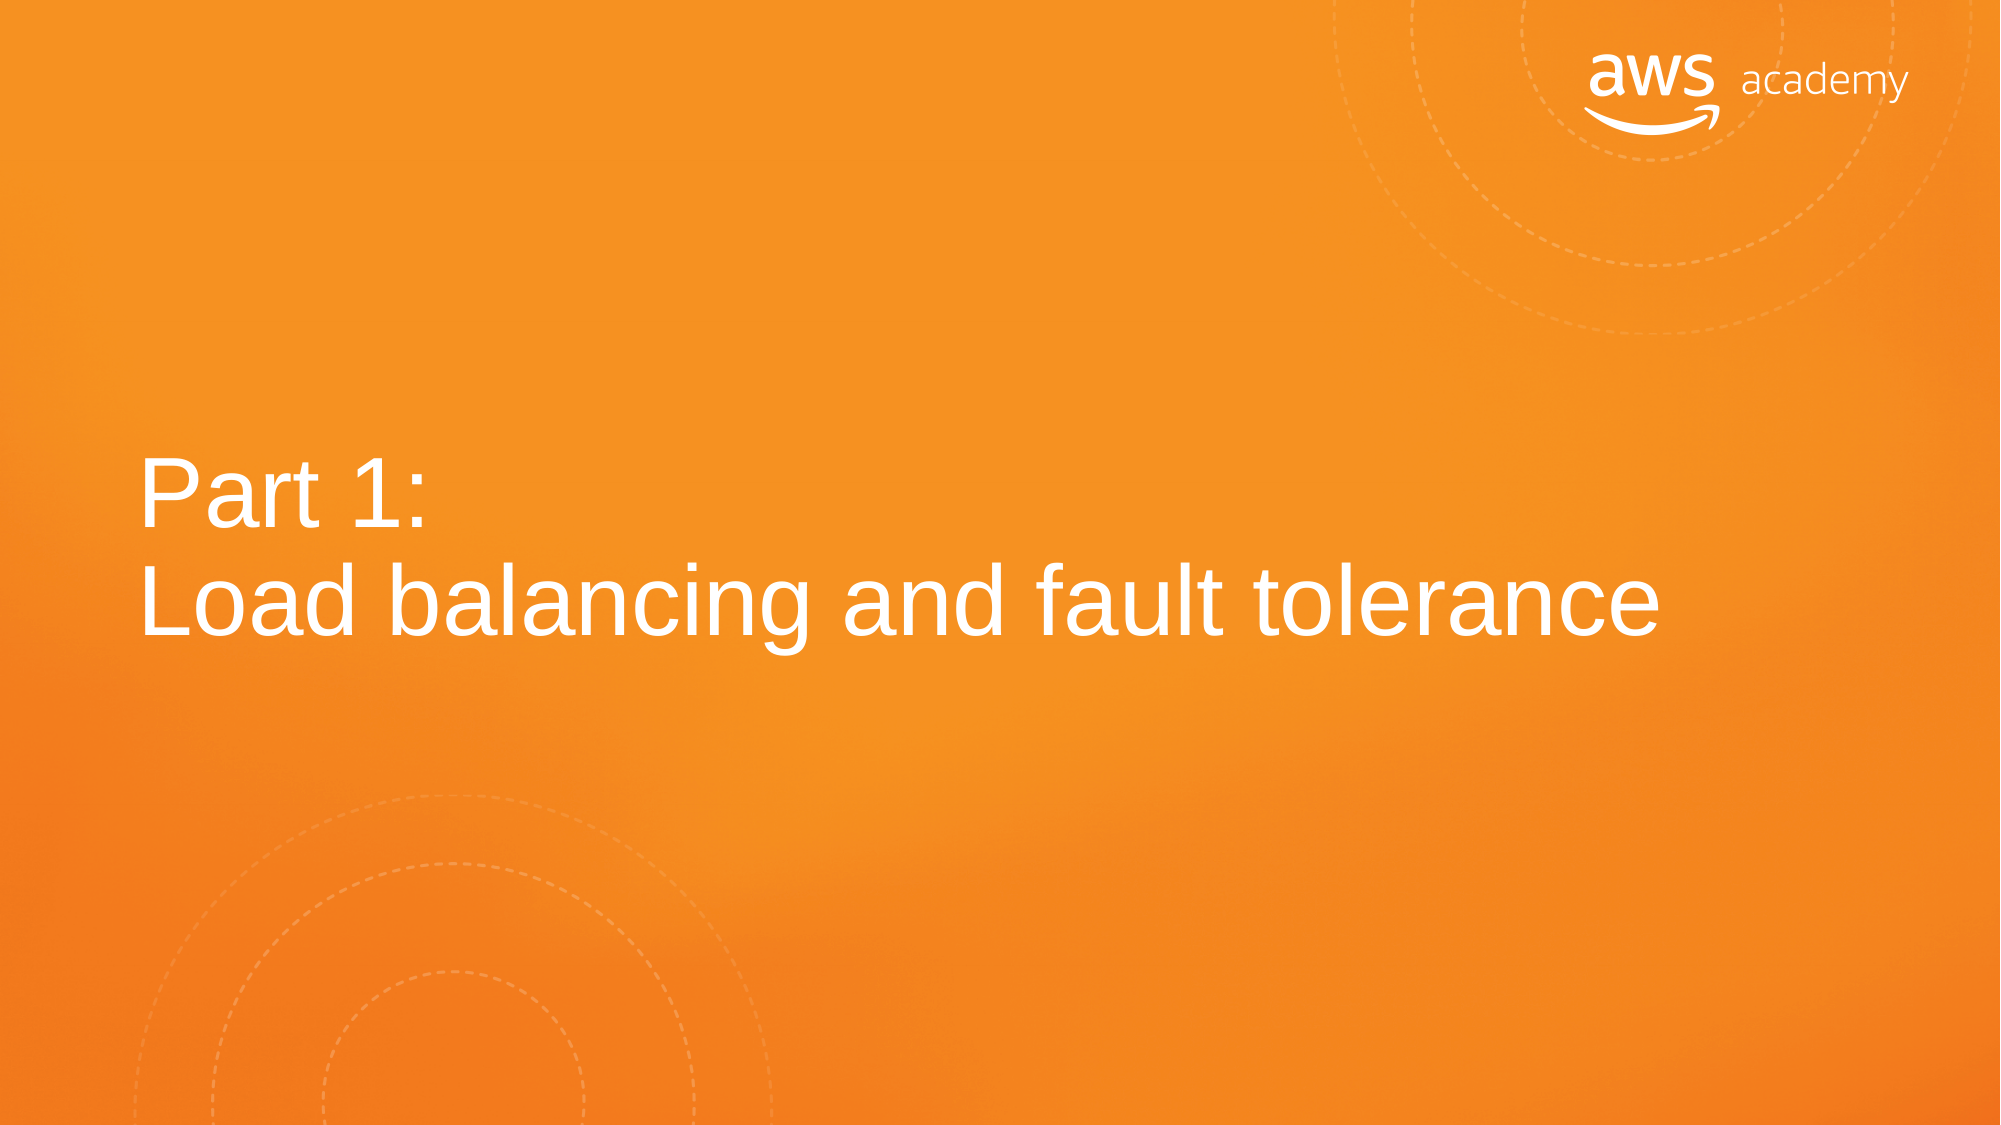

# Part 1: Load balancing and fault tolerance